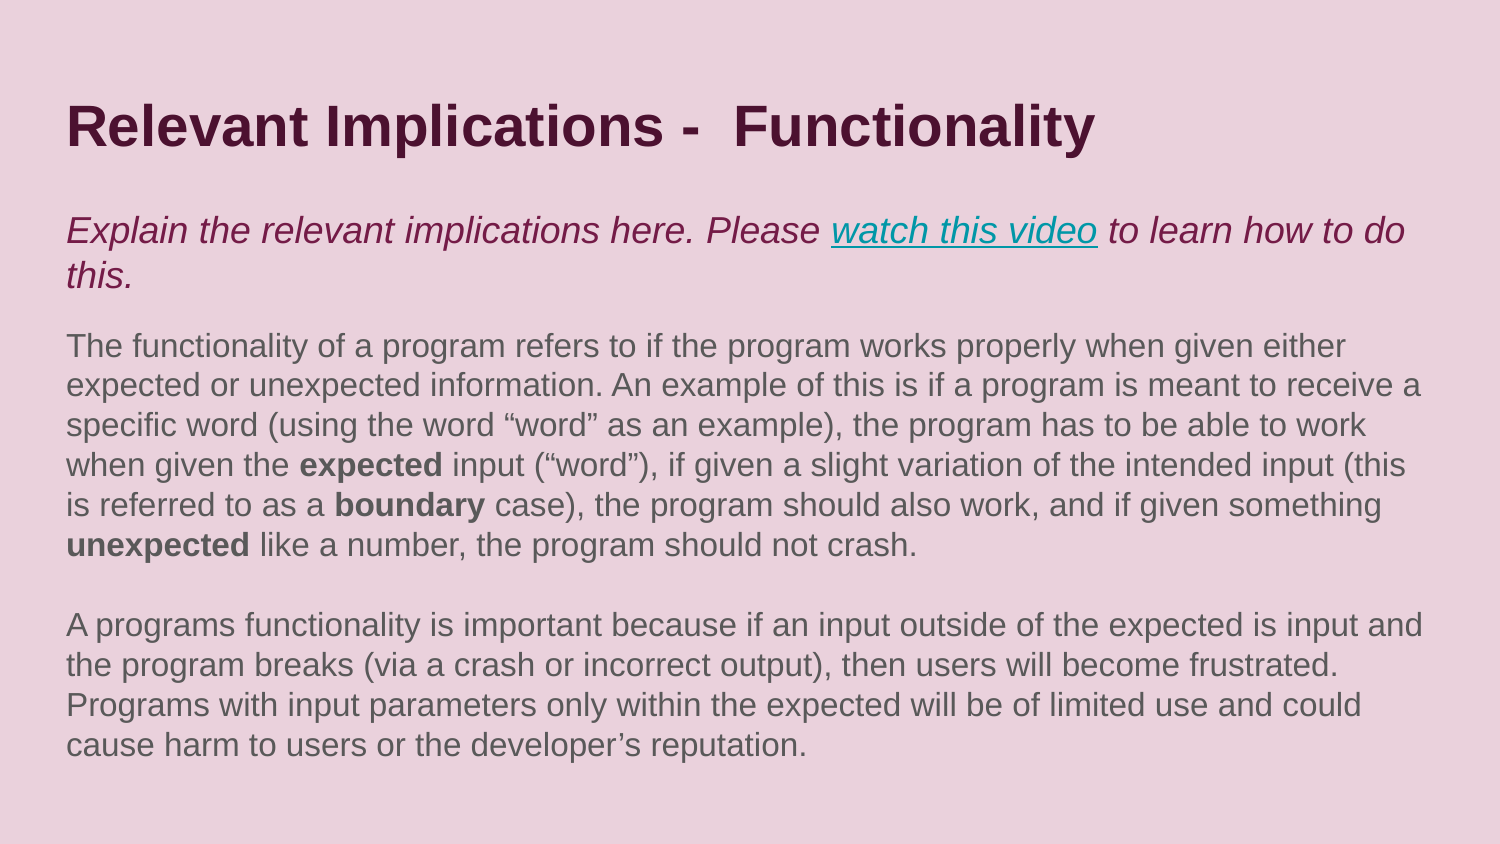

# Relevant Implications -  Functionality
Explain the relevant implications here. Please watch this video to learn how to do this.

The functionality of a program refers to if the program works properly when given either expected or unexpected information. An example of this is if a program is meant to receive a specific word (using the word “word” as an example), the program has to be able to work when given the expected input (“word”), if given a slight variation of the intended input (this is referred to as a boundary case), the program should also work, and if given something unexpected like a number, the program should not crash.

A programs functionality is important because if an input outside of the expected is input and the program breaks (via a crash or incorrect output), then users will become frustrated. Programs with input parameters only within the expected will be of limited use and could cause harm to users or the developer’s reputation.